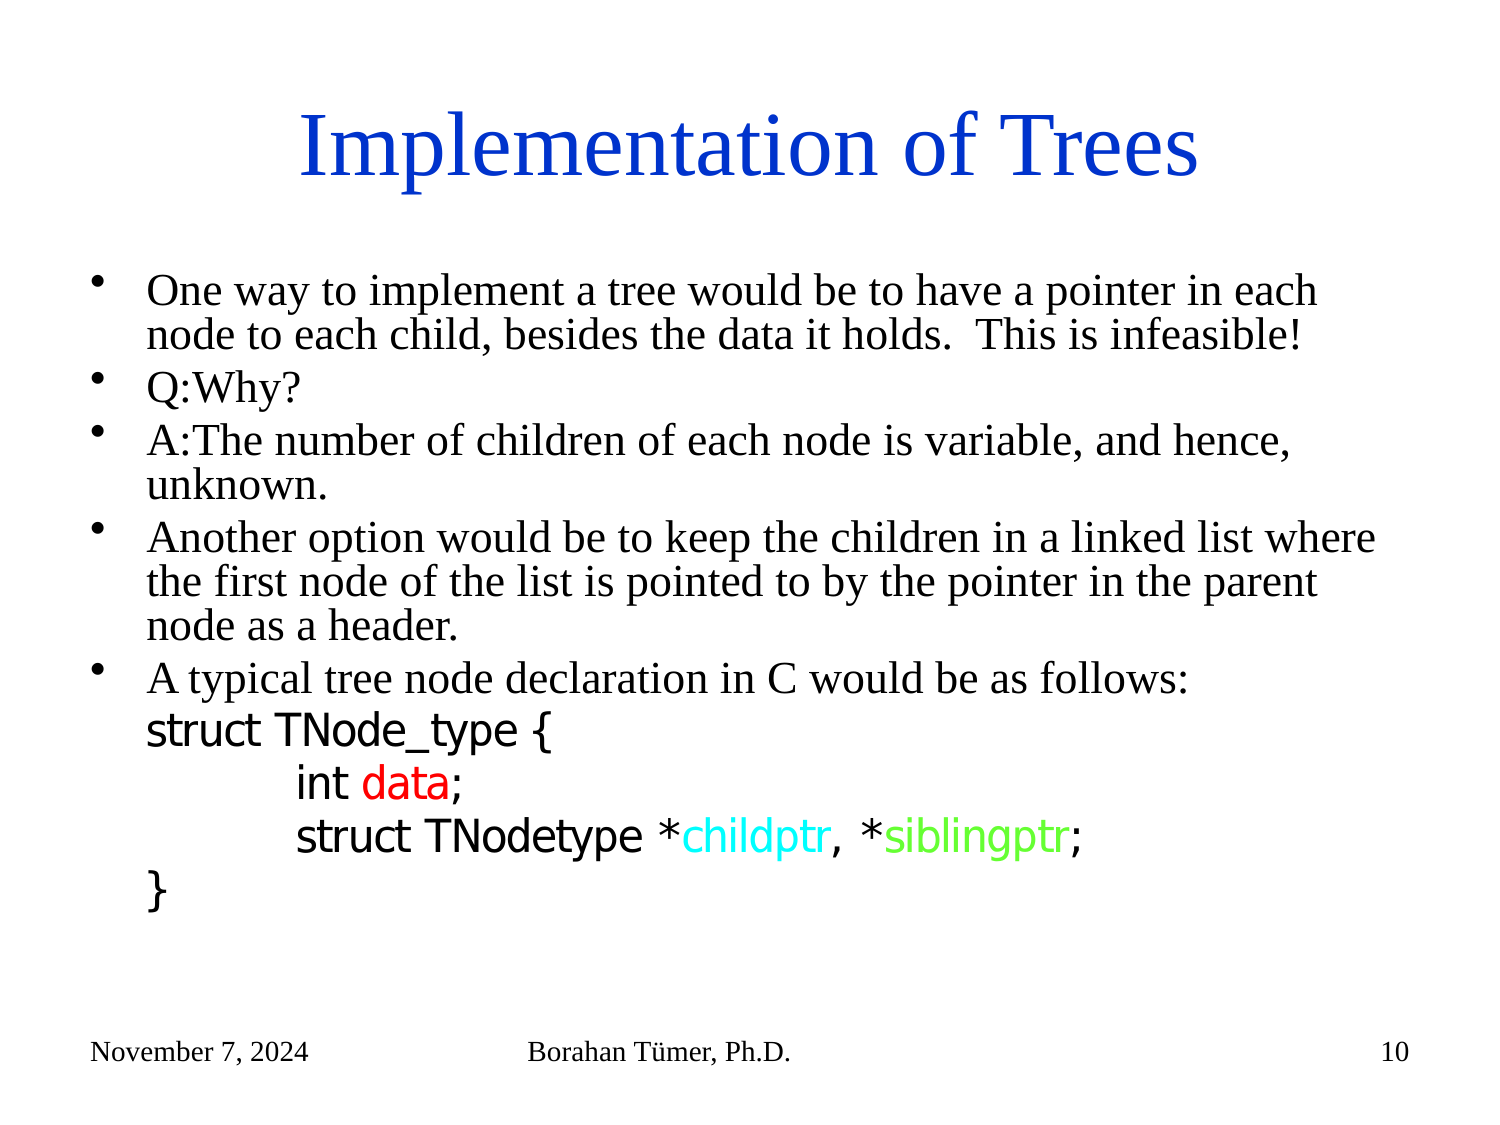

# Implementation of Trees
One way to implement a tree would be to have a pointer in each node to each child, besides the data it holds.  This is infeasible!
Q:Why?
A:The number of children of each node is variable, and hence, unknown.
Another option would be to keep the children in a linked list where the first node of the list is pointed to by the pointer in the parent node as a header.
A typical tree node declaration in C would be as follows:
	struct TNode_type {
		int data;
		struct TNodetype *childptr, *siblingptr;
	}
November 7, 2024
Borahan Tümer, Ph.D.
10